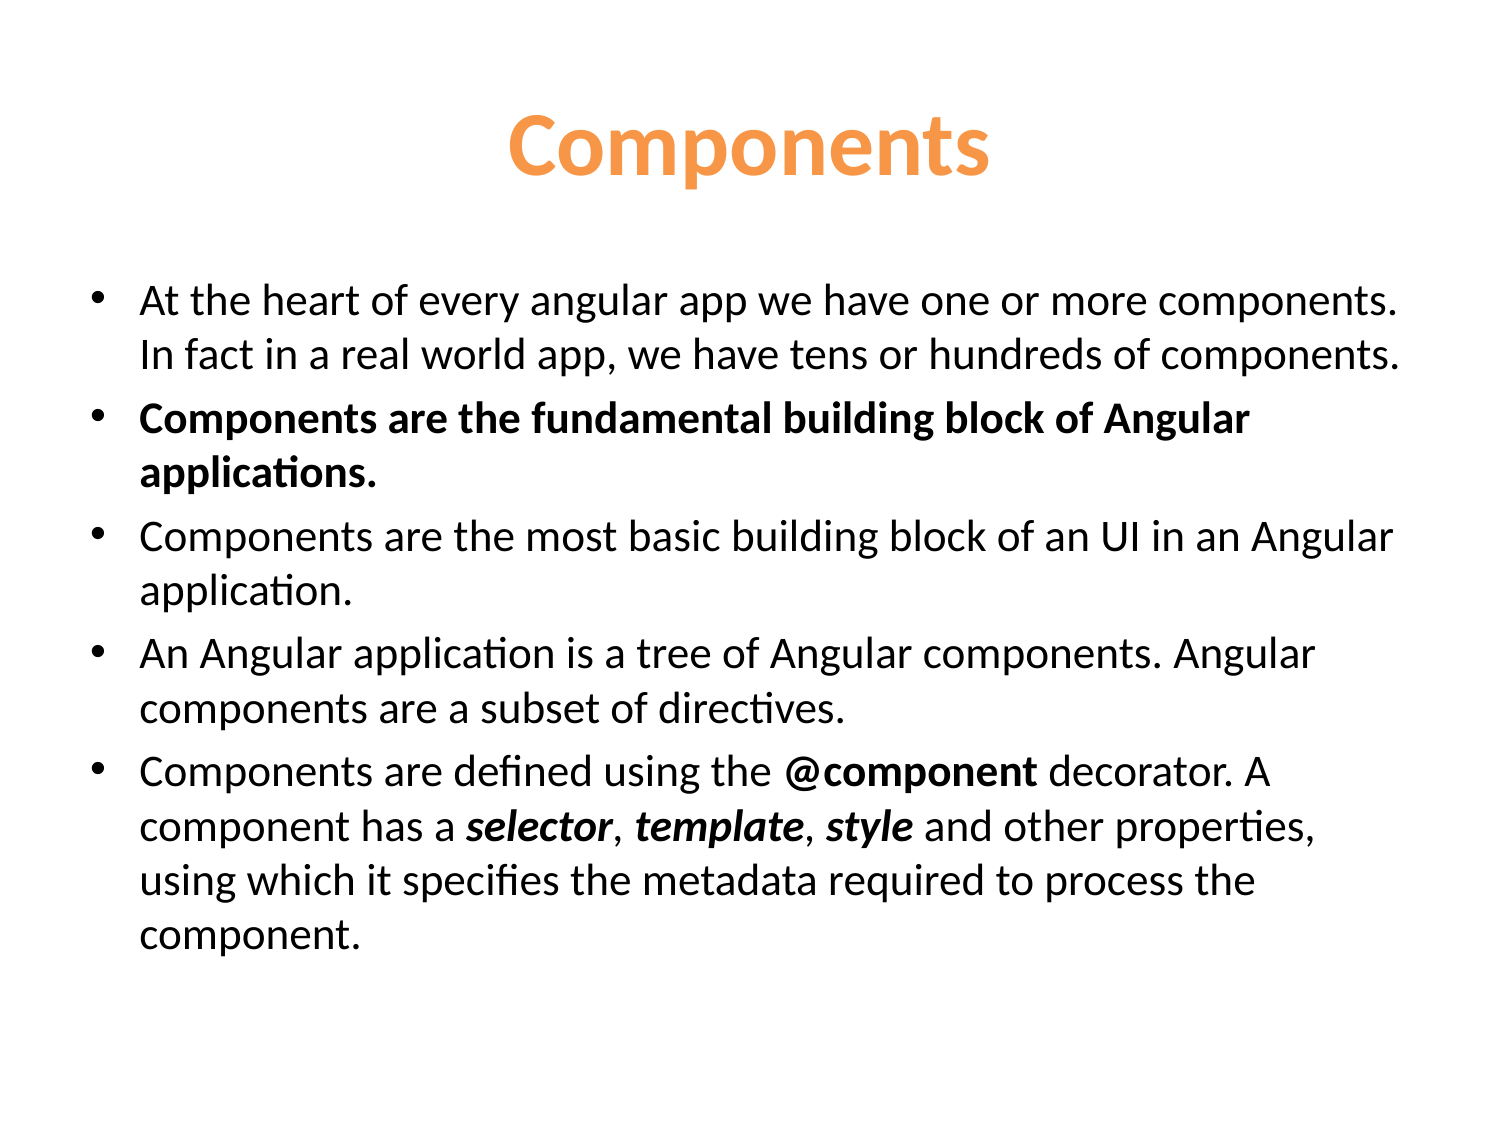

# Components
At the heart of every angular app we have one or more components. In fact in a real world app, we have tens or hundreds of components.
Components are the fundamental building block of Angular applications.
Components are the most basic building block of an UI in an Angular application.
An Angular application is a tree of Angular components. Angular components are a subset of directives.
Components are defined using the @component decorator. A component has a selector, template, style and other properties, using which it specifies the metadata required to process the component.